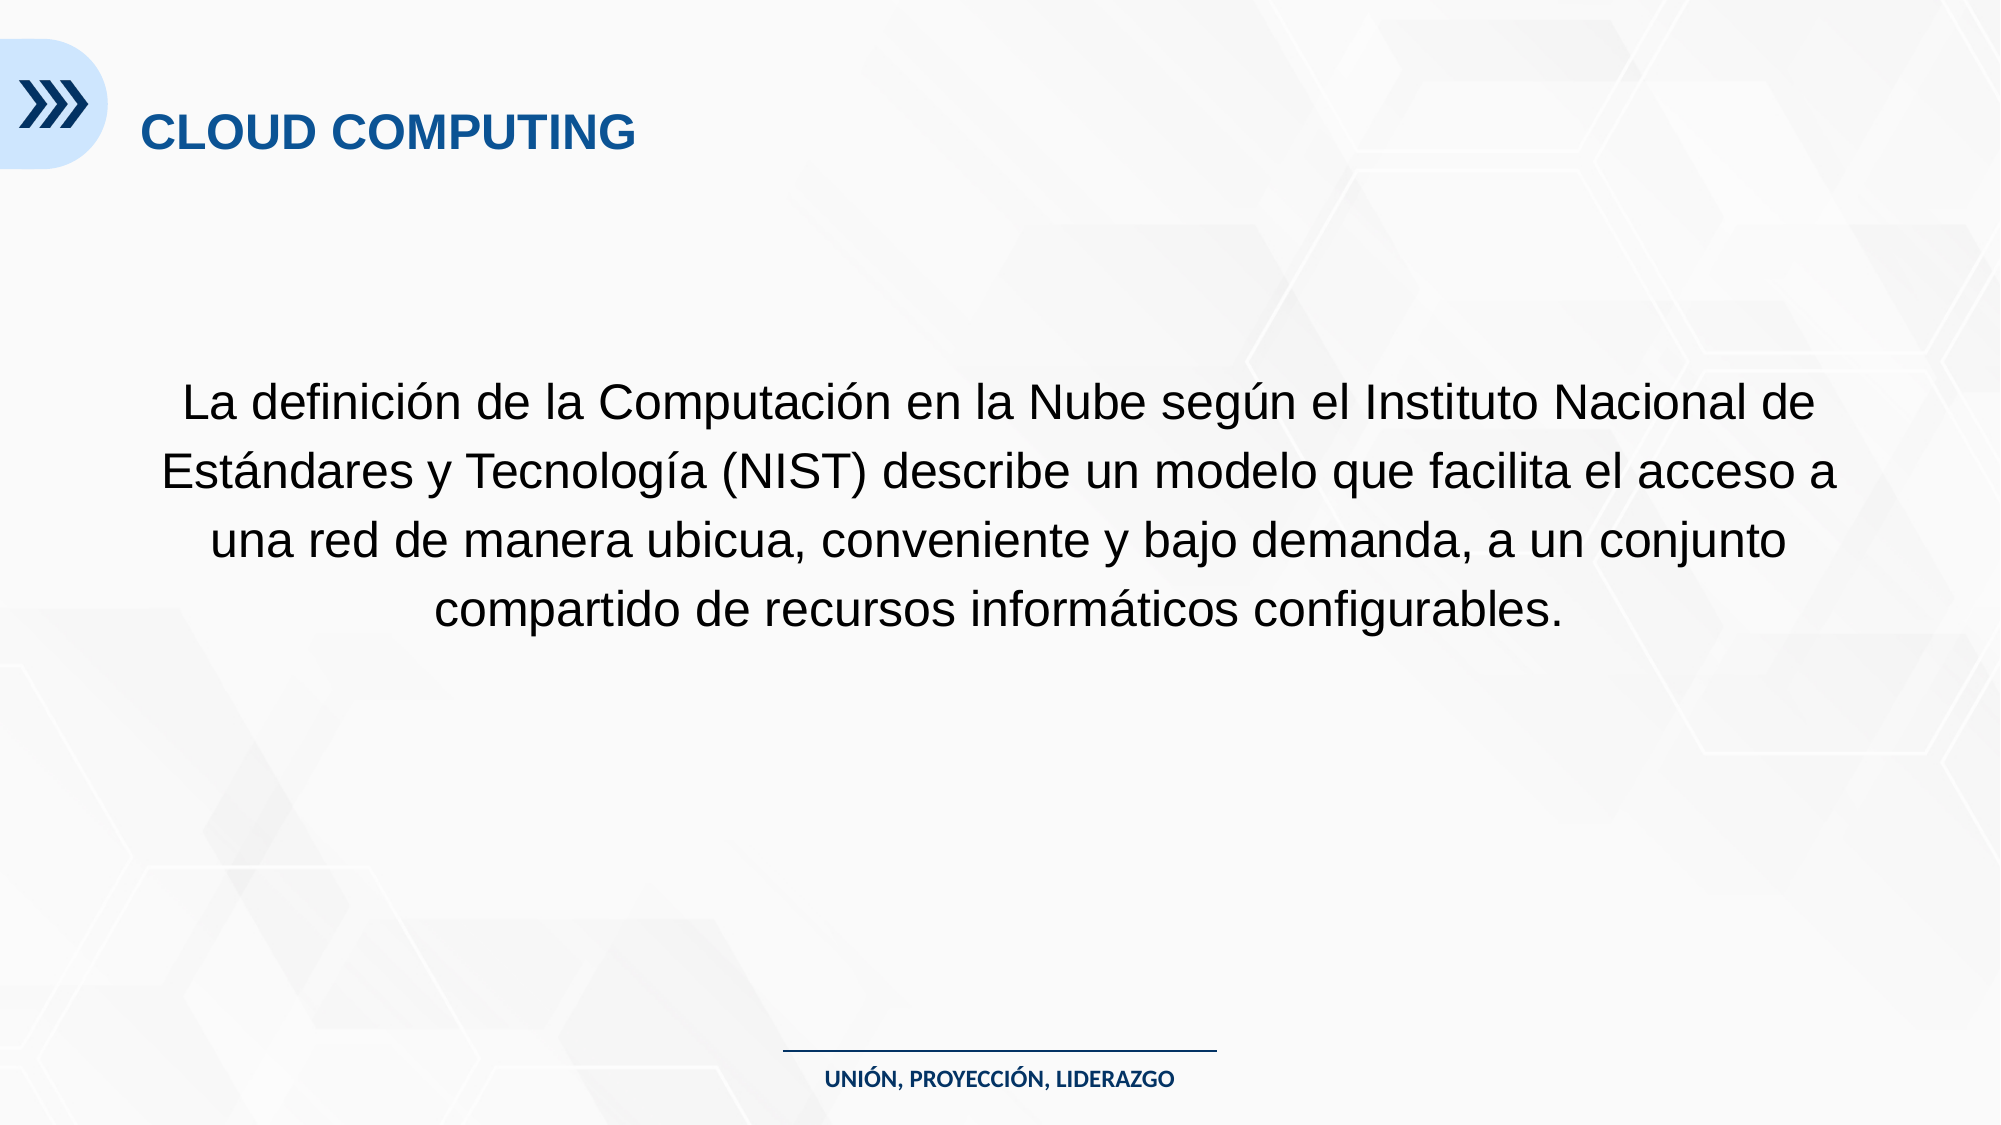

CLOUD COMPUTING
La definición de la Computación en la Nube según el Instituto Nacional de Estándares y Tecnología (NIST) describe un modelo que facilita el acceso a una red de manera ubicua, conveniente y bajo demanda, a un conjunto compartido de recursos informáticos configurables.